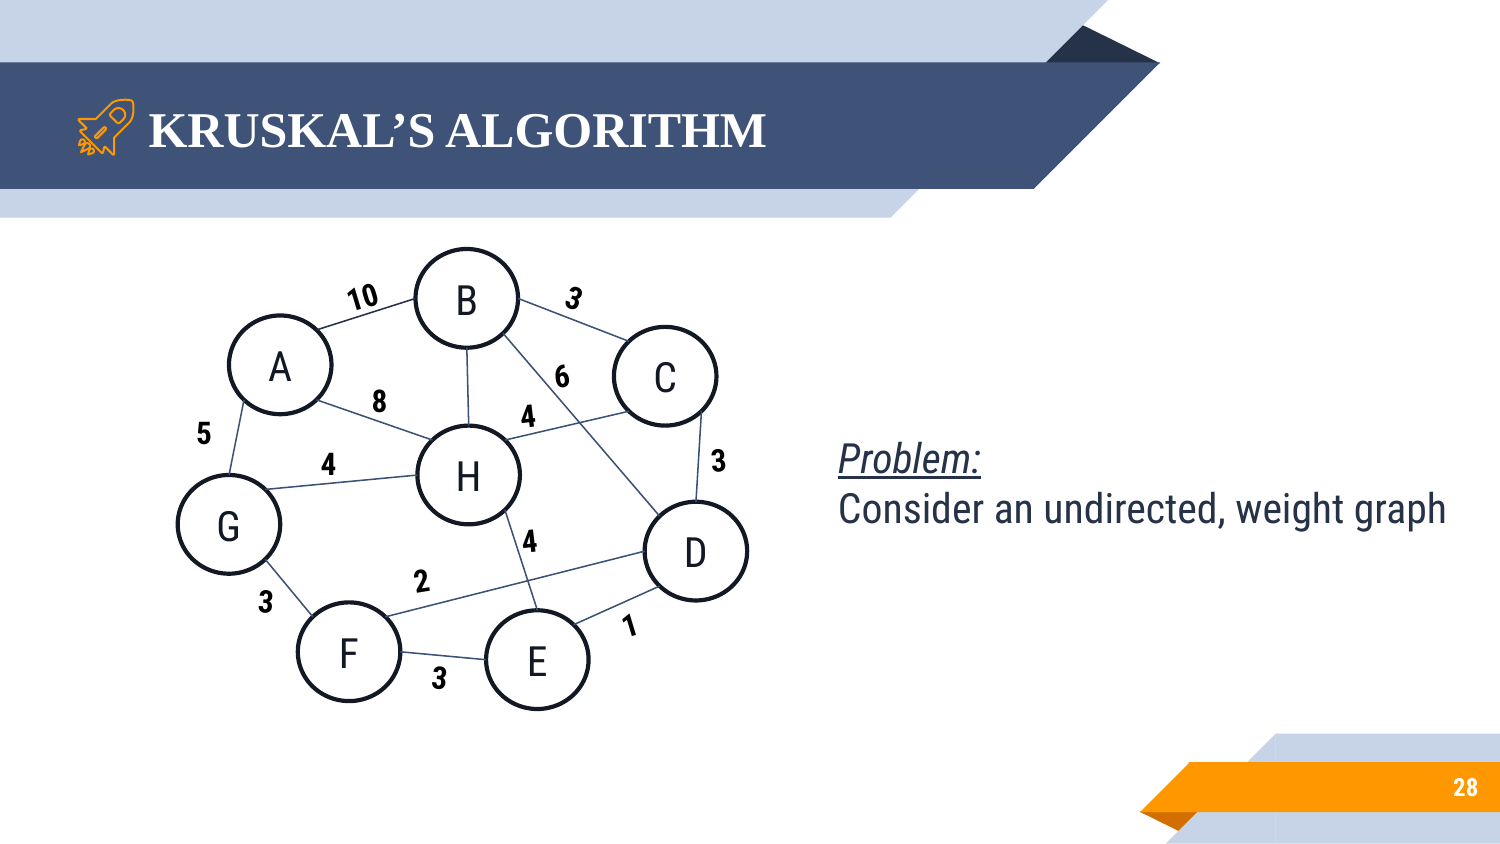

# KRUSKAL’S ALGORITHM

B
10
3
A
C
6
8
4
5
Problem:
Consider an undirected, weight graph
H
3
4
G
D
4
2
3
 1
F
E
3
28